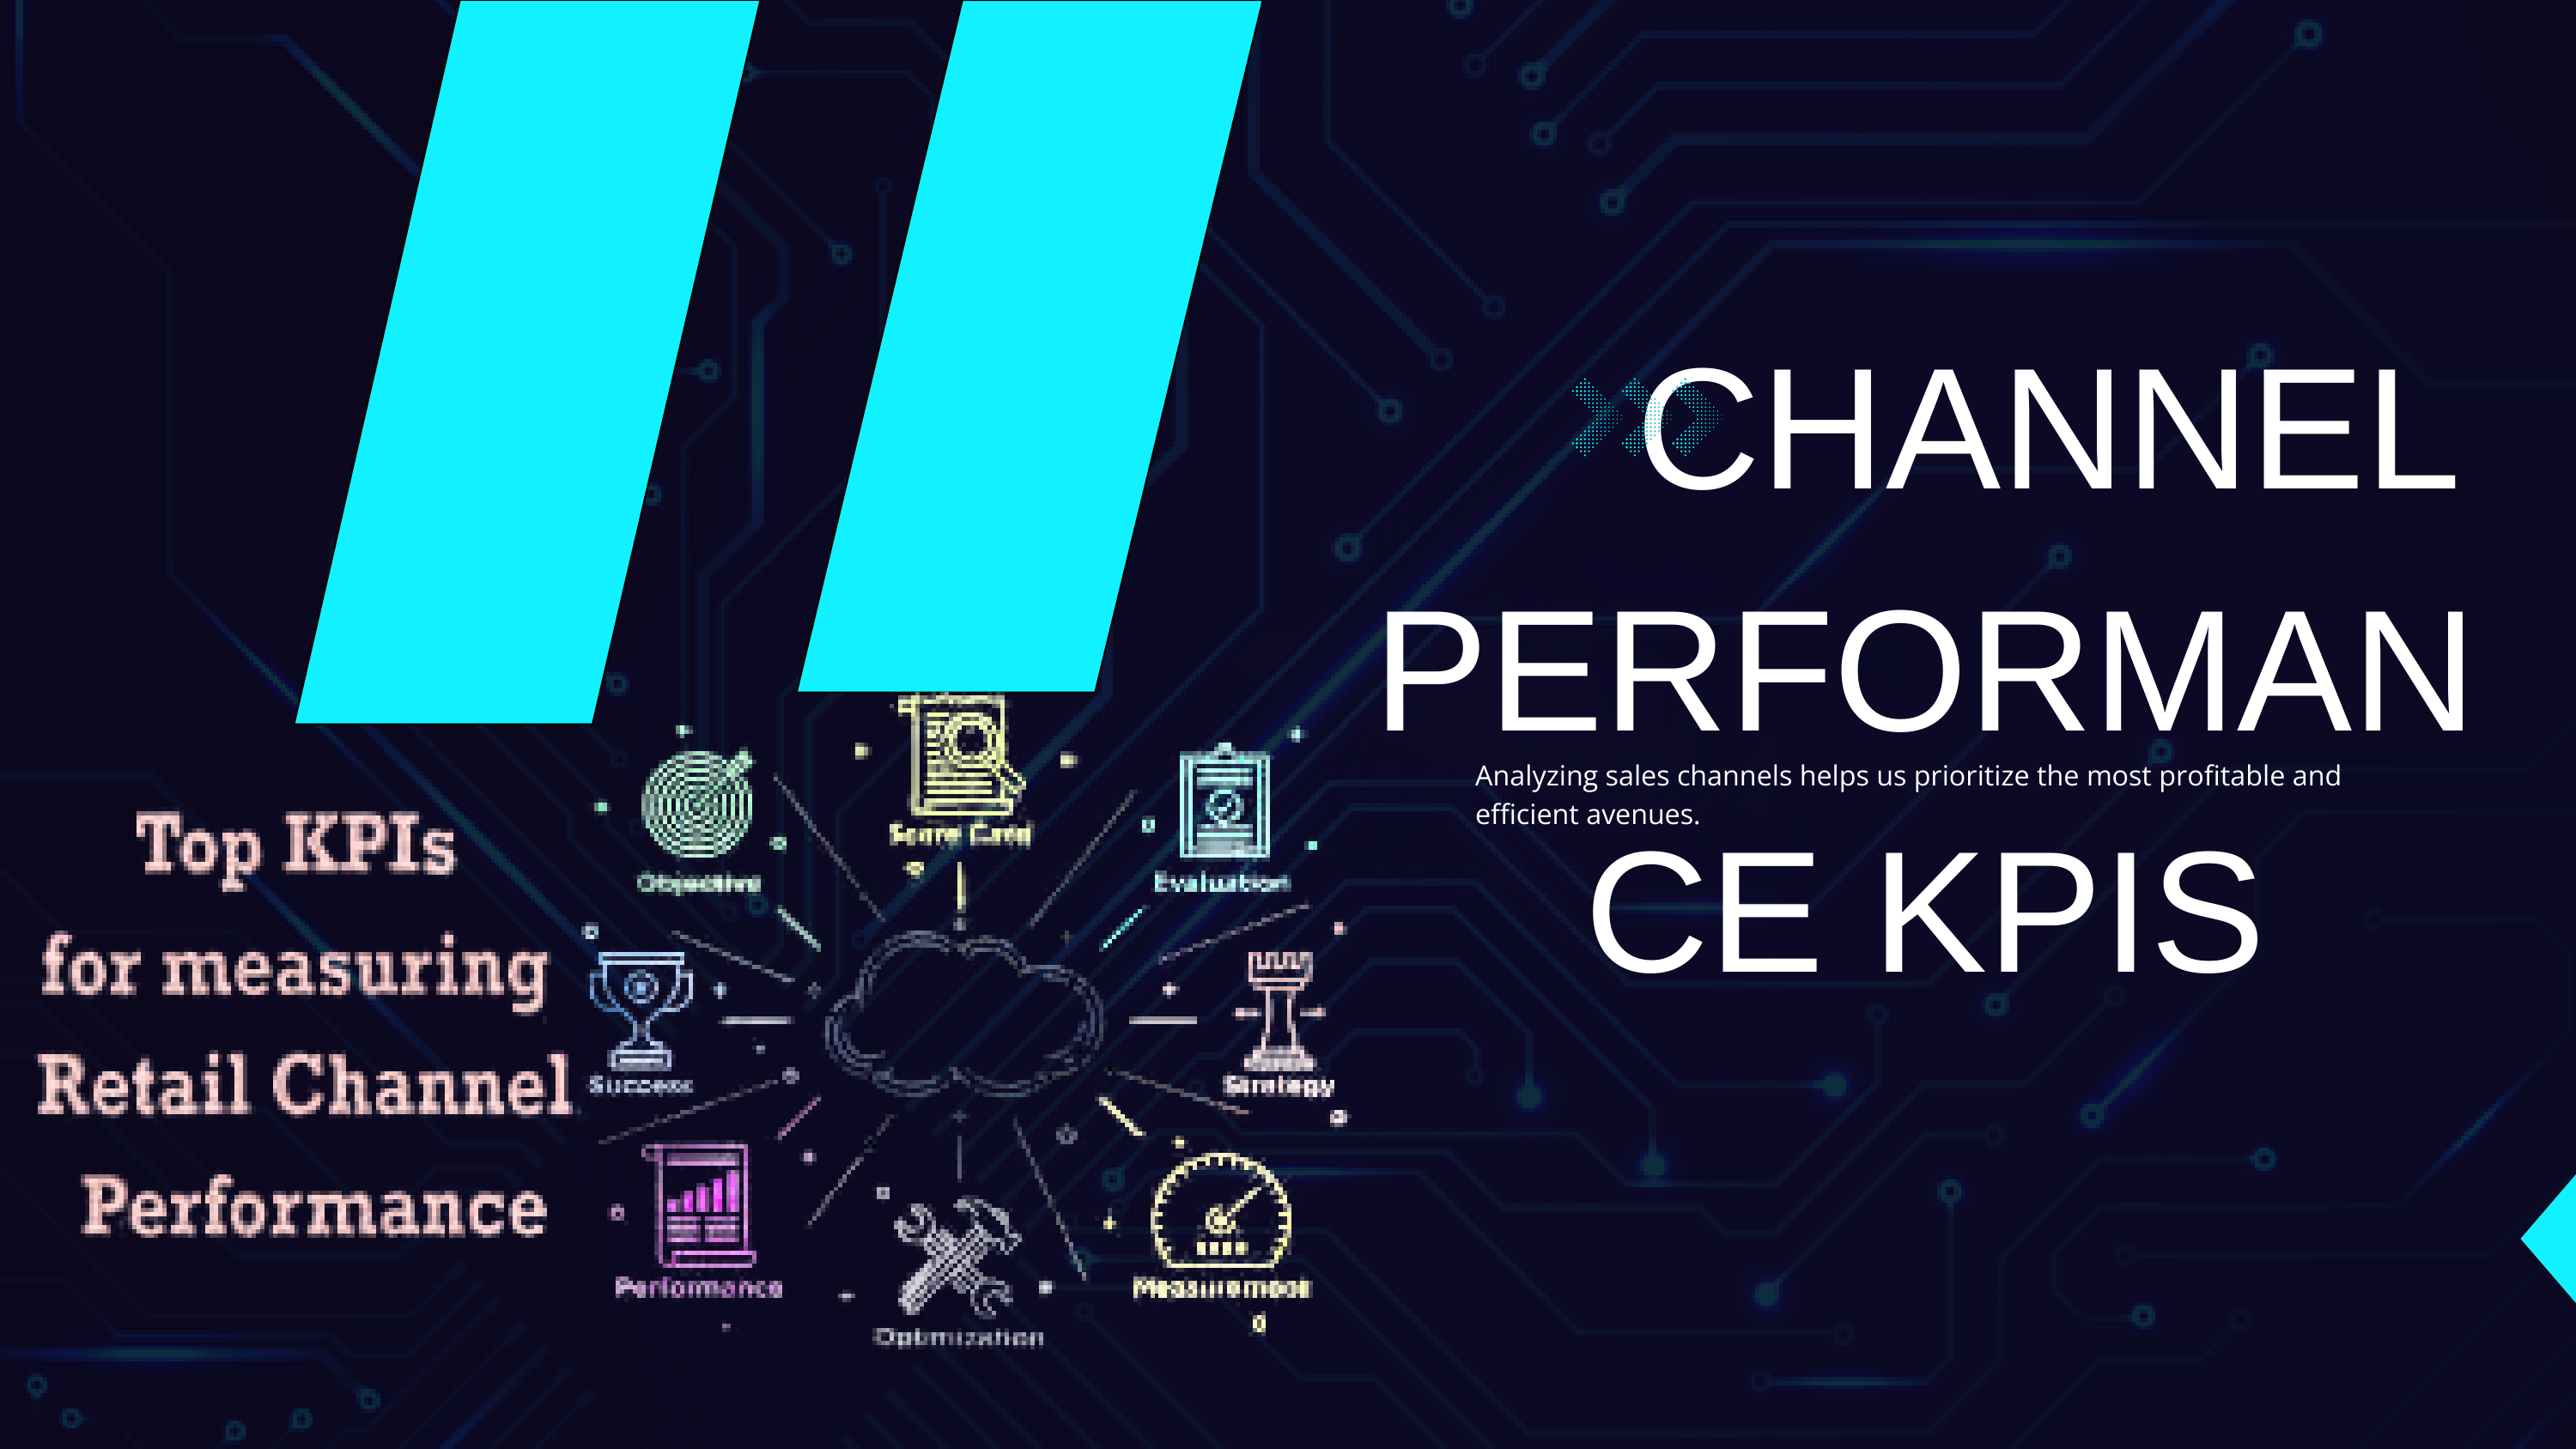

CHANNEL PERFORMANCE KPIS

Analyzing sales channels helps us prioritize the most profitable and efficient avenues.